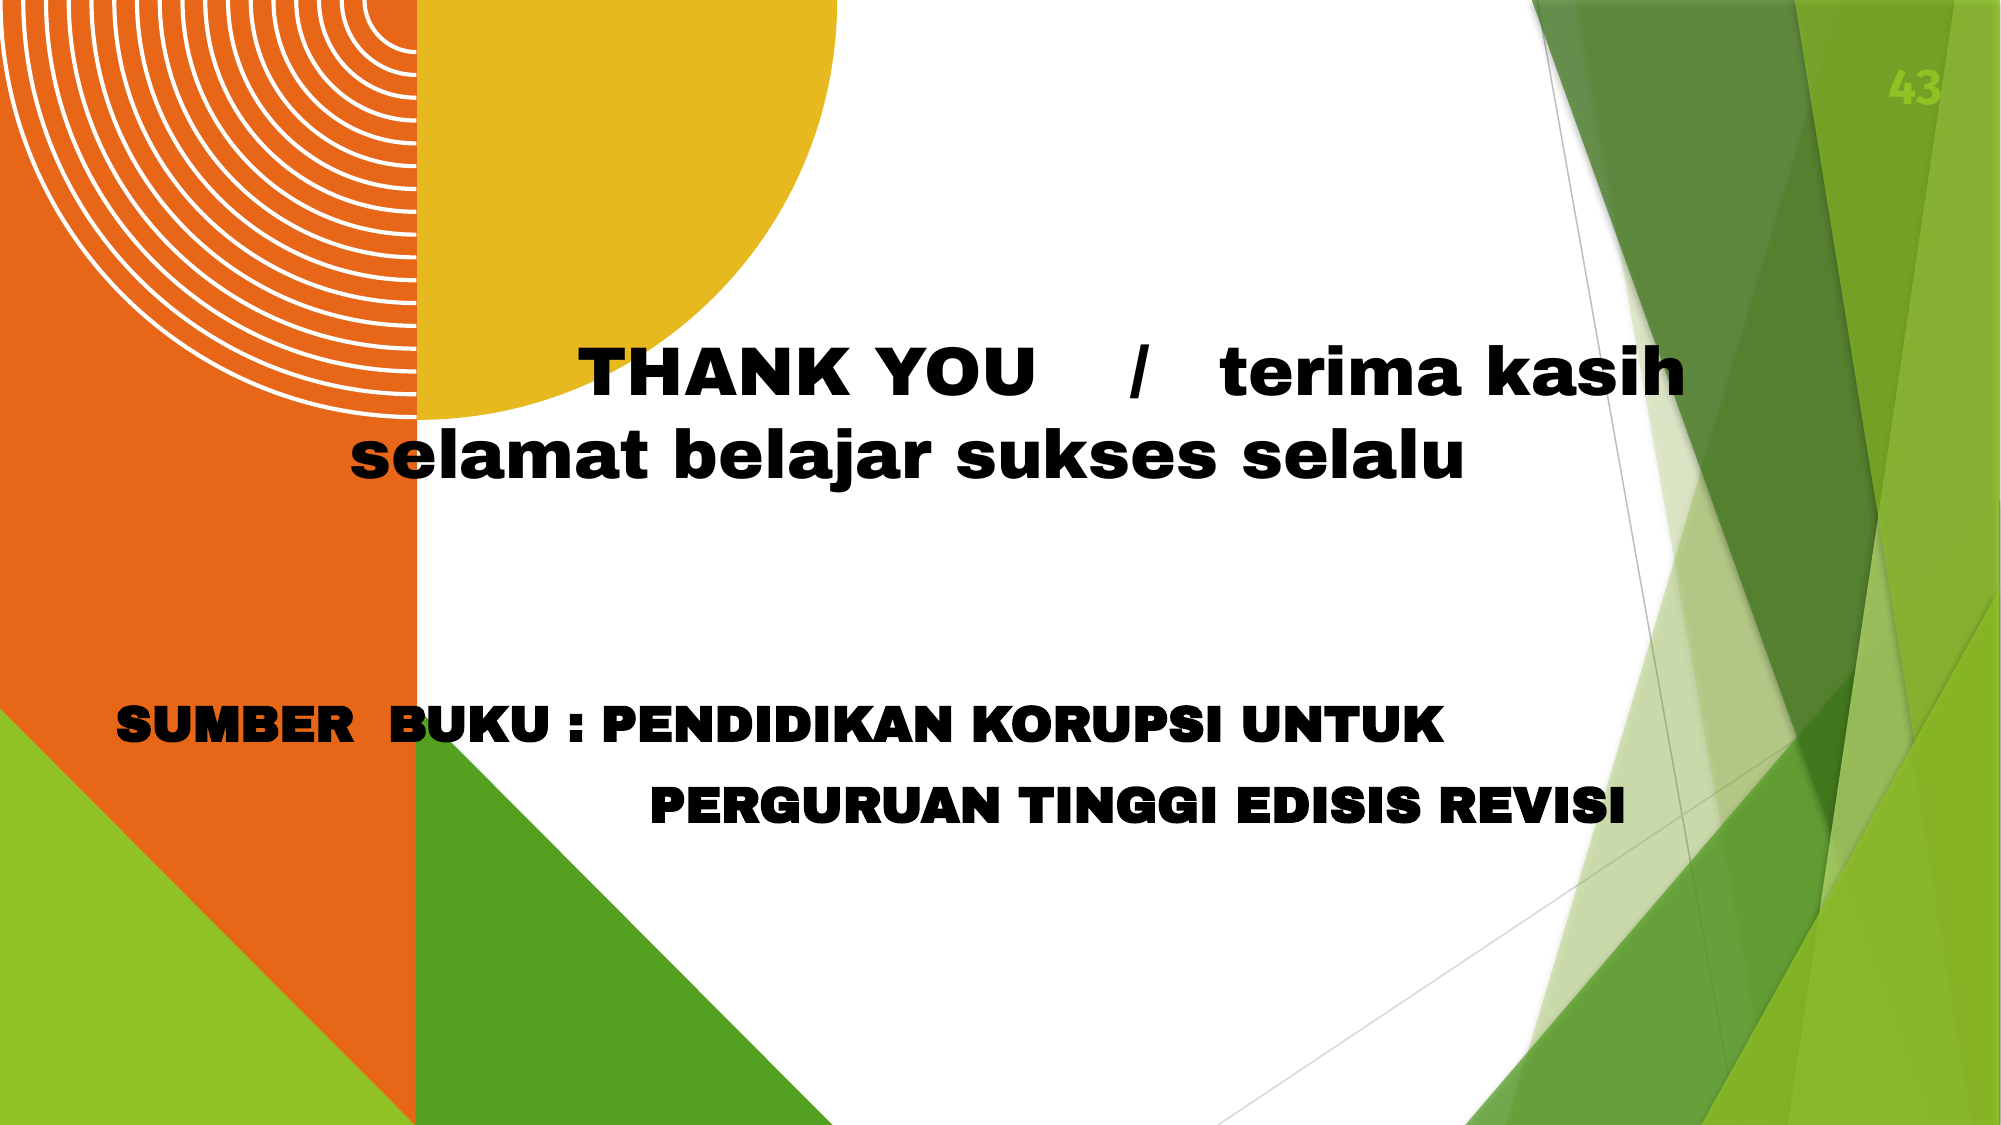

43
# THANK YOU    /   terima kasih selamat belajar sukses selalu

     SUMBER  BUKU : PENDIDIKAN KORUPSI UNTUK
				PERGURUAN TINGGI EDISIS REVISI